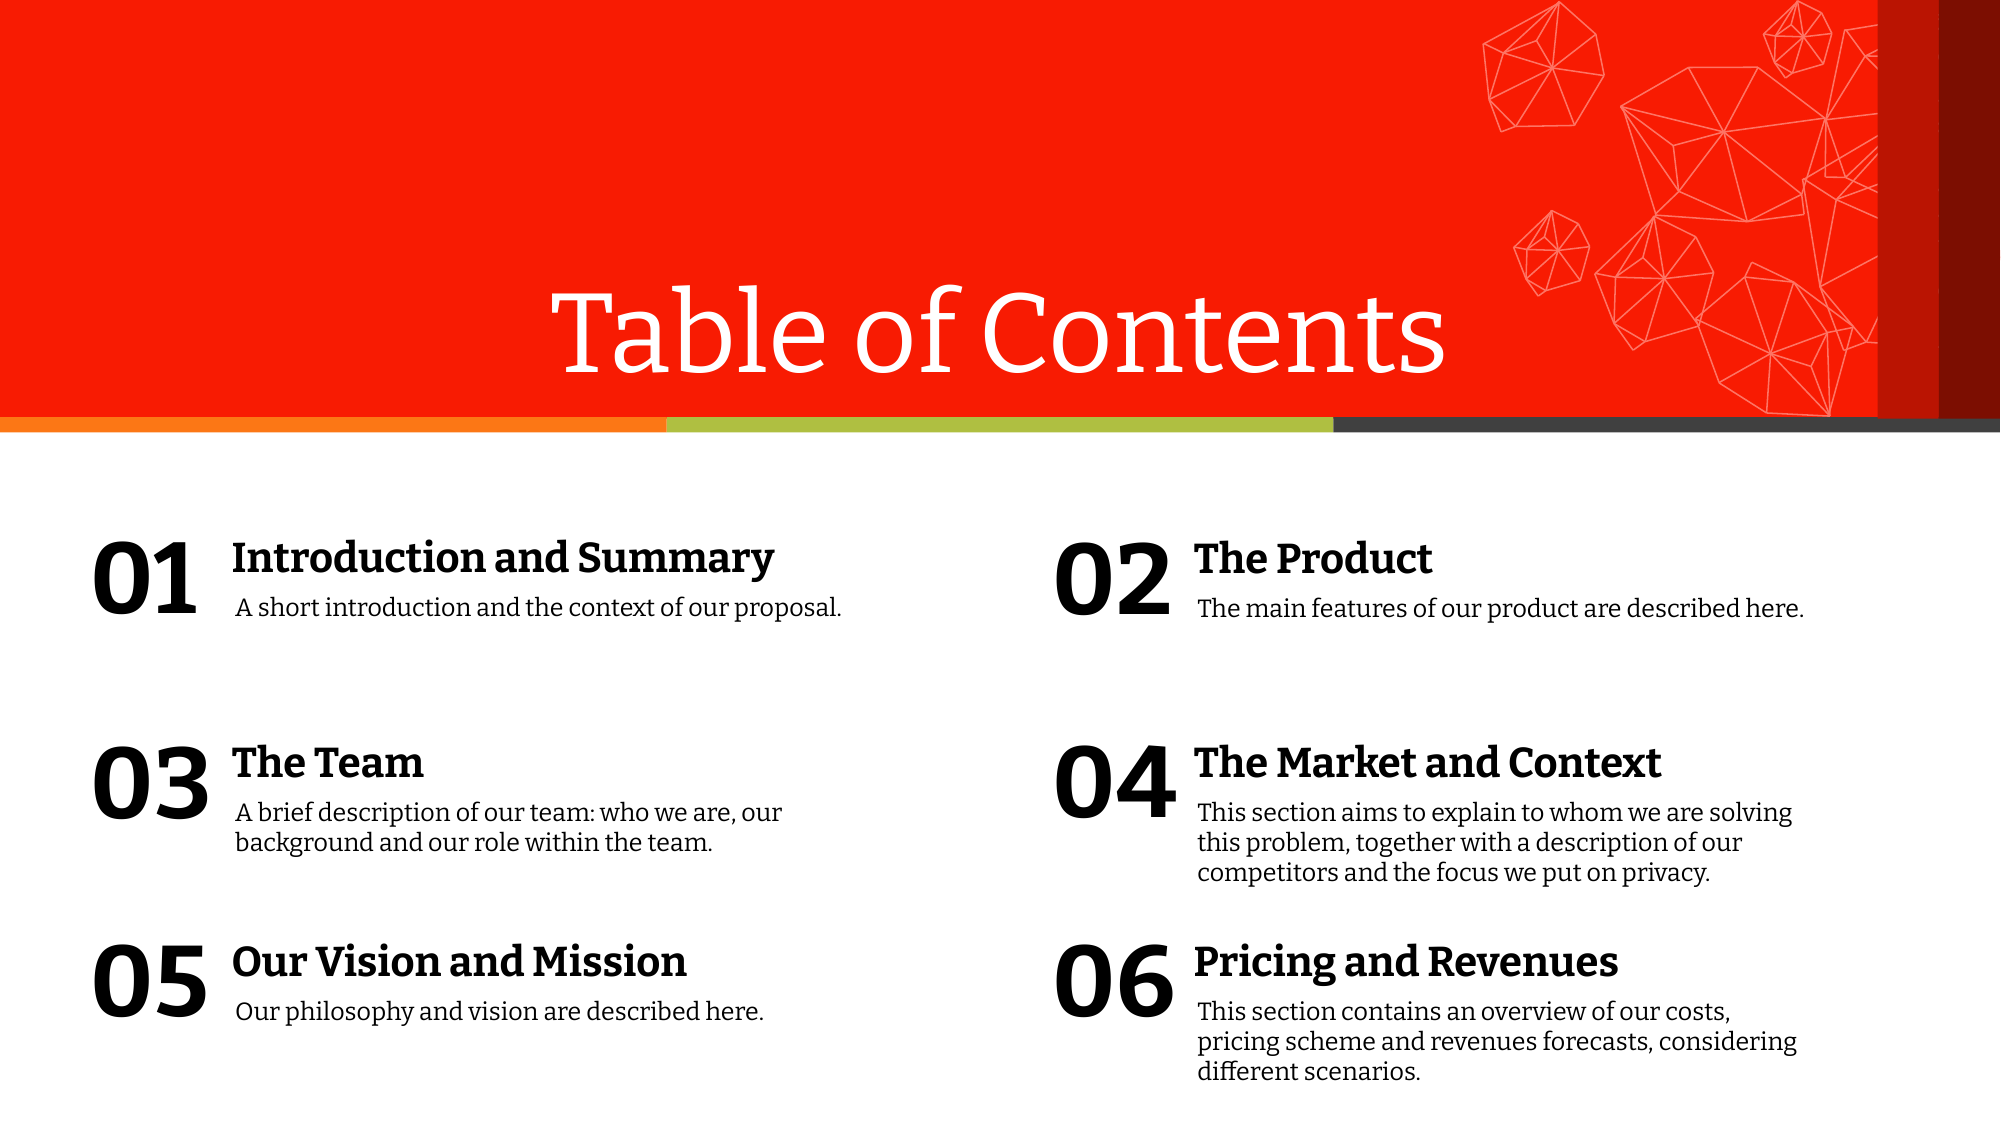

Table of Contents
01
Introduction and Summary
A short introduction and the context of our proposal.
02
The Product
The main features of our product are described here.
04
The Market and Context
This section aims to explain to whom we are solving this problem, together with a description of our competitors and the focus we put on privacy.
03
The Team
A brief description of our team: who we are, our background and our role within the team.
06
Pricing and Revenues
This section contains an overview of our costs, pricing scheme and revenues forecasts, considering different scenarios.
05
Our Vision and Mission
Our philosophy and vision are described here.